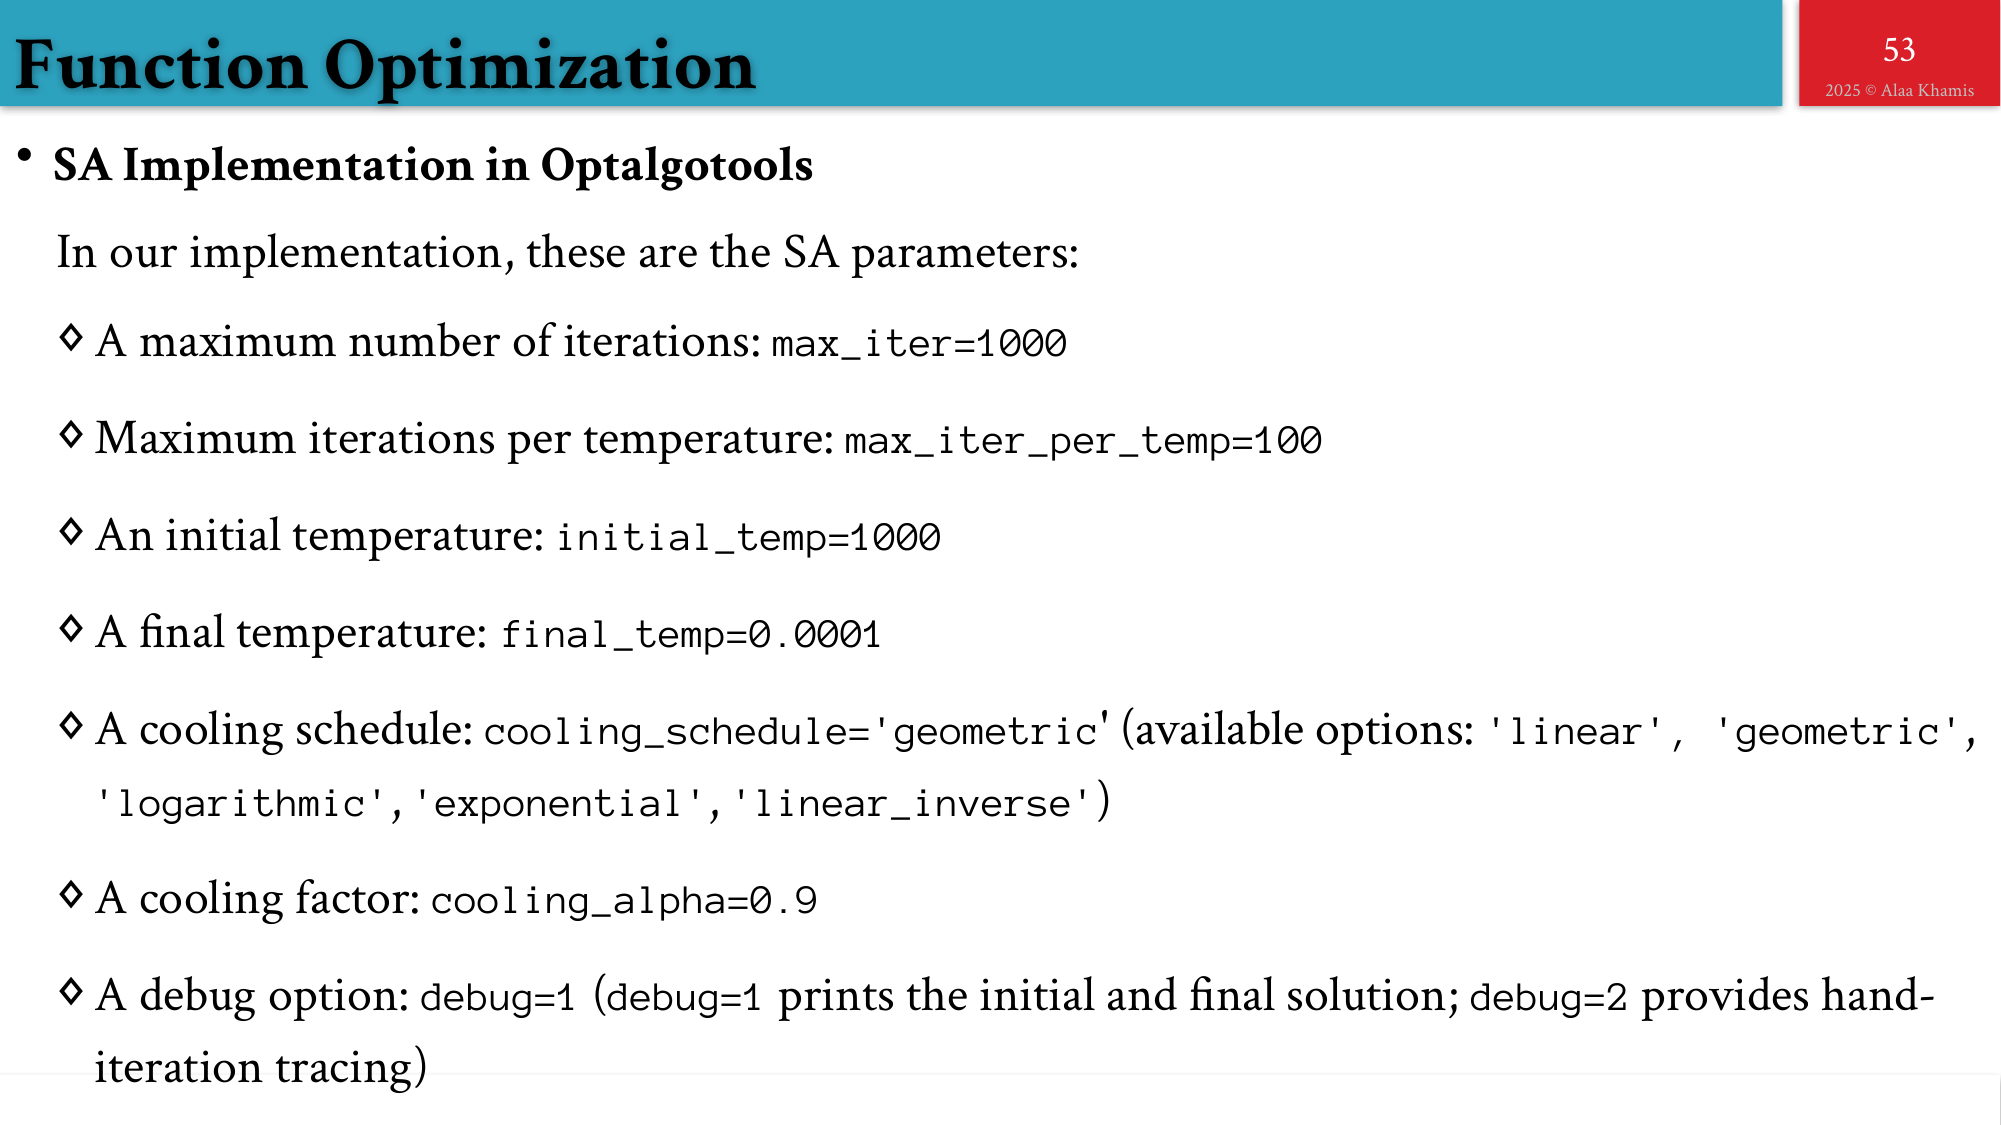

Function Optimization
SA Implementation in Optalgotools
In our implementation, these are the SA parameters:
A maximum number of iterations: max_iter=1000
Maximum iterations per temperature: max_iter_per_temp=100
An initial temperature: initial_temp=1000
A final temperature: final_temp=0.0001
A cooling schedule: cooling_schedule='geometric' (available options: 'linear', 'geometric', 'logarithmic', 'exponential', 'linear_inverse')
A cooling factor: cooling_alpha=0.9
A debug option: debug=1 (debug=1 prints the initial and final solution; debug=2 provides hand-iteration tracing)